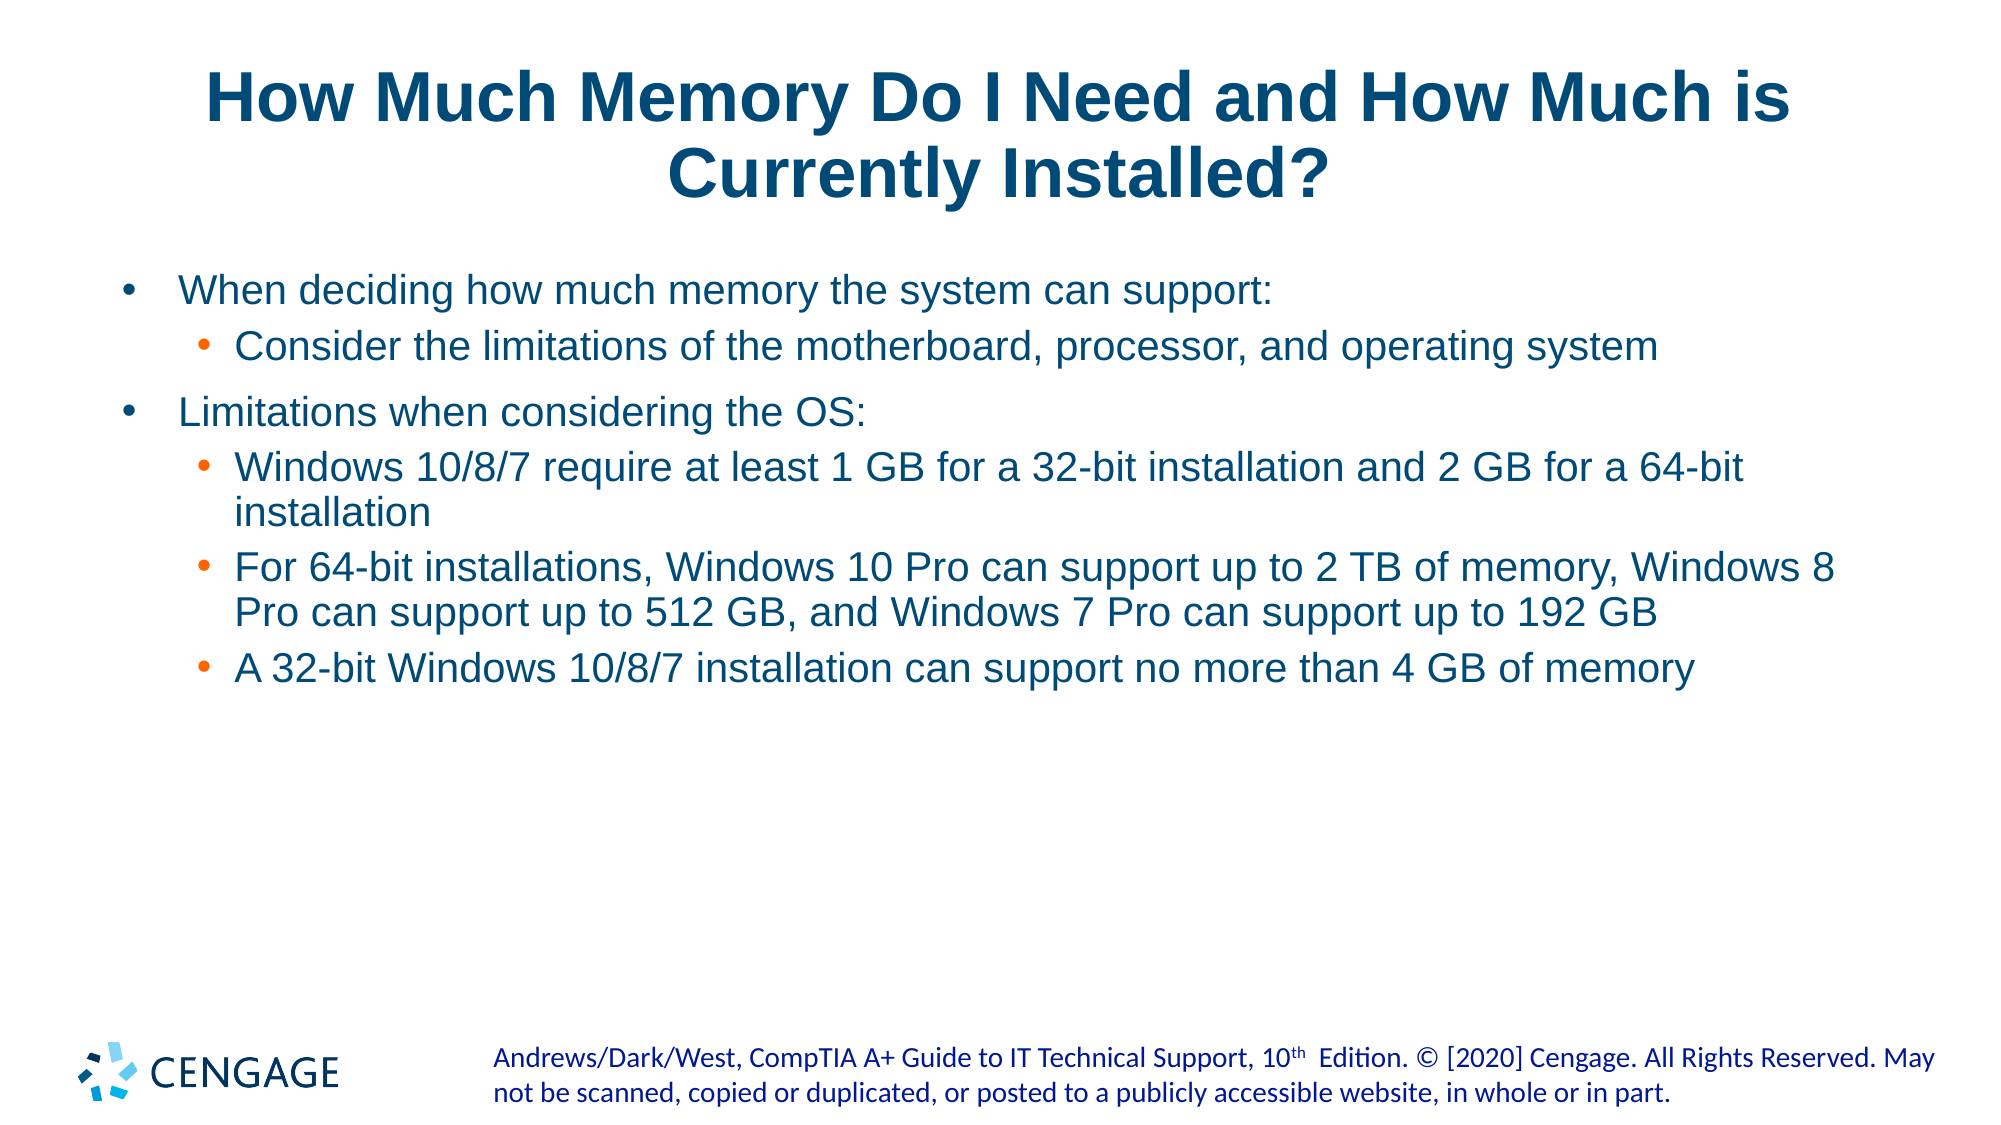

# How Much Memory Do I Need and How Much is Currently Installed?
When deciding how much memory the system can support:
Consider the limitations of the motherboard, processor, and operating system
Limitations when considering the OS:
Windows 10/8/7 require at least 1 GB for a 32-bit installation and 2 GB for a 64-bit installation
For 64-bit installations, Windows 10 Pro can support up to 2 TB of memory, Windows 8 Pro can support up to 512 GB, and Windows 7 Pro can support up to 192 GB
A 32-bit Windows 10/8/7 installation can support no more than 4 GB of memory